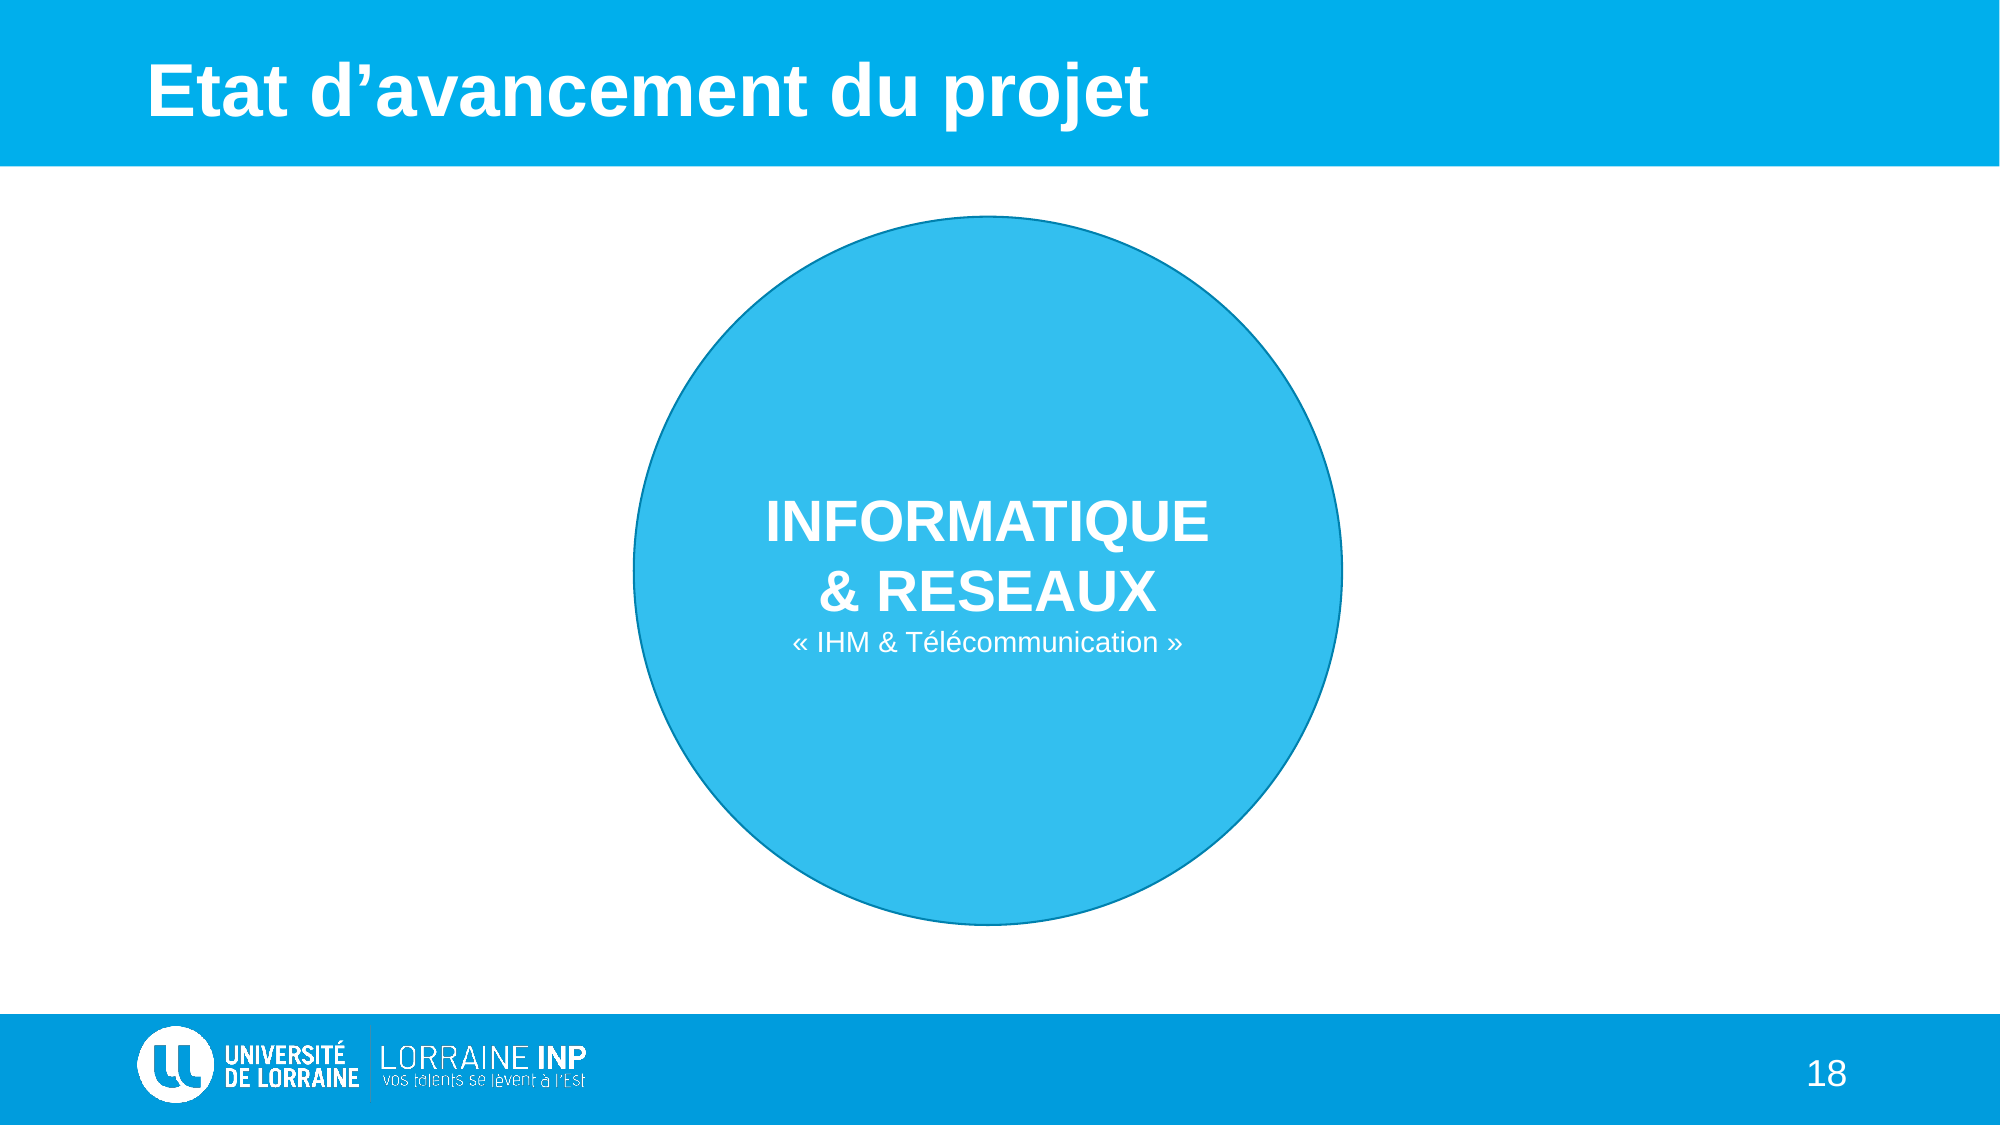

Etat d’avancement du projet
INFORMATIQUE & RESEAUX
« IHM & Télécommunication »